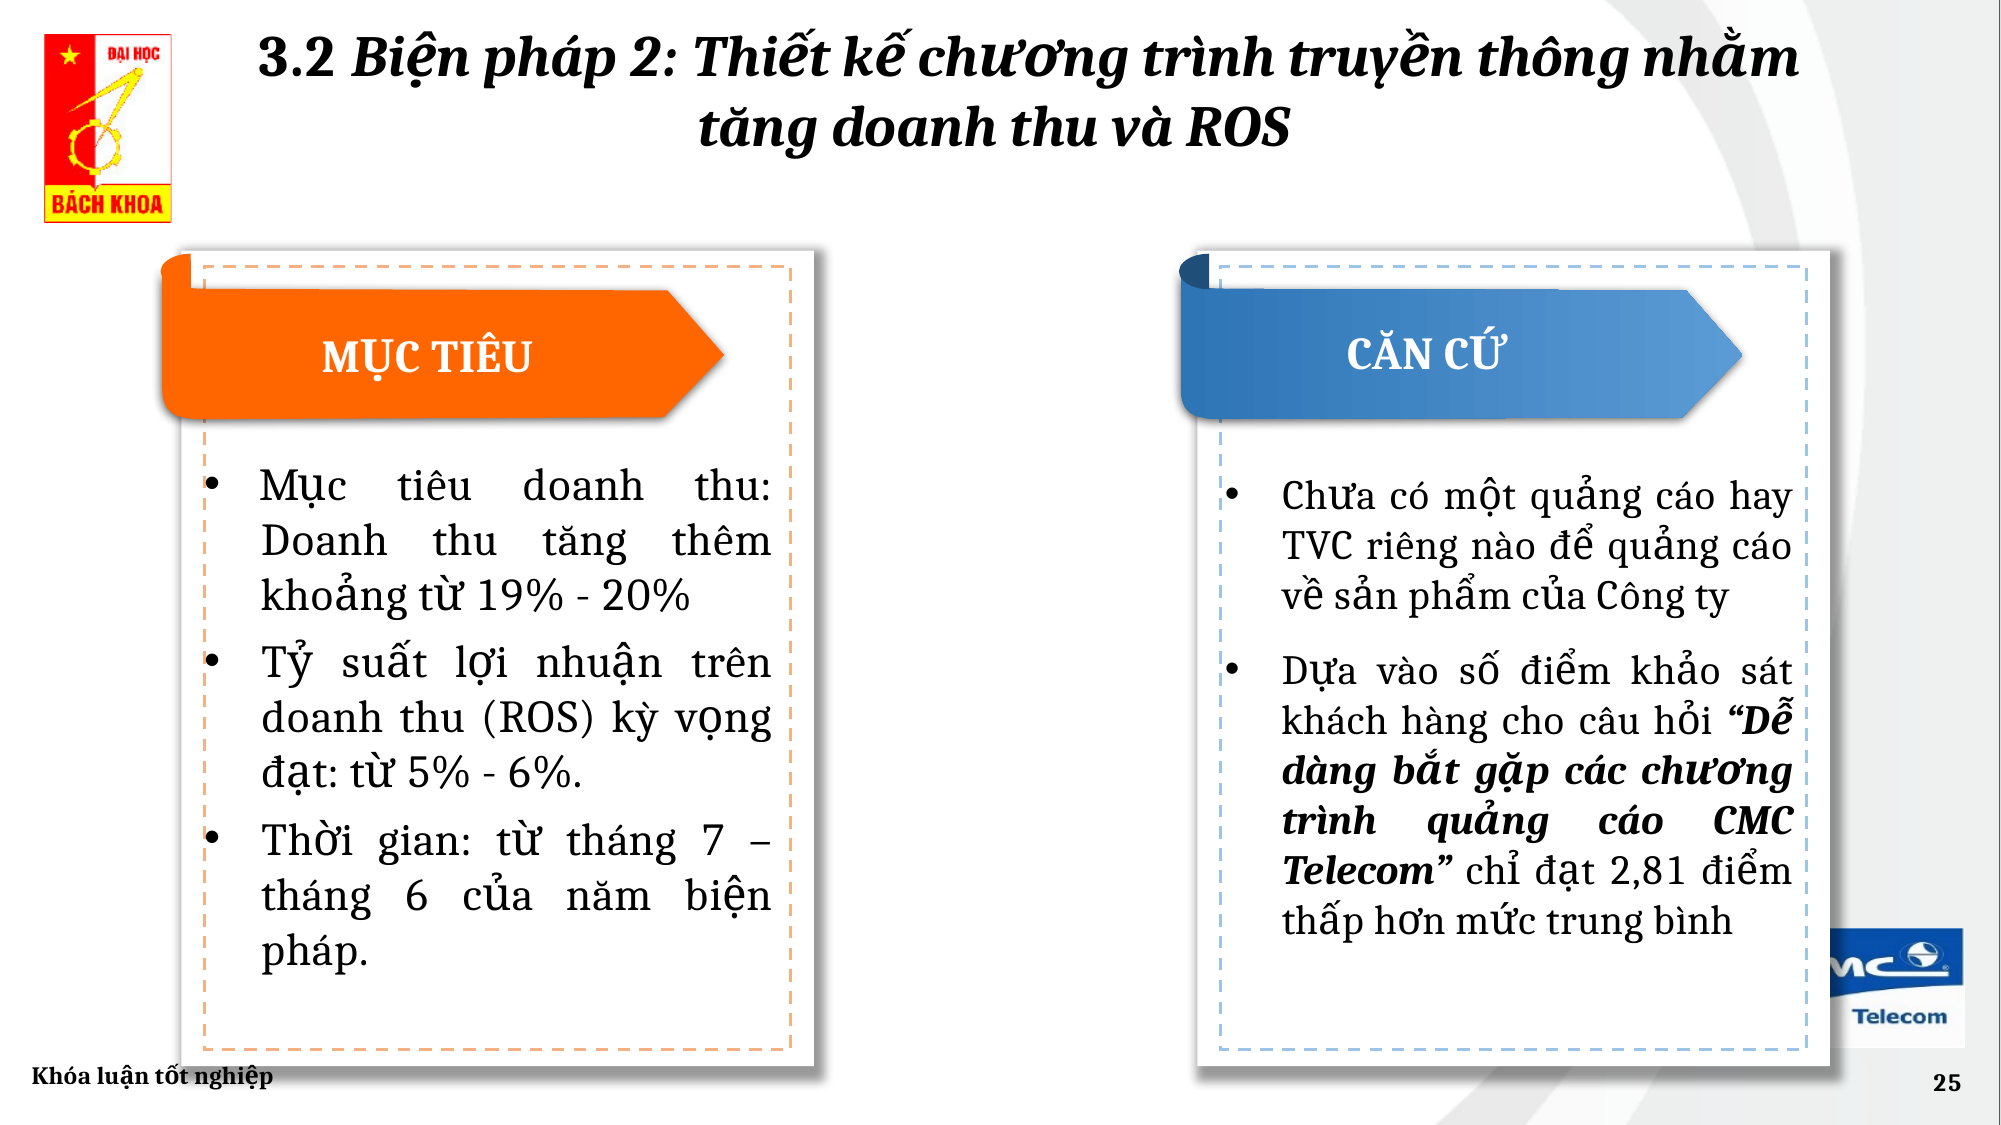

3.2 Biện pháp 2: Thiết kế chương trình truyền thông nhằm
tăng doanh thu và ROS

CĂN CỨ
MỤC TIÊU
Mục tiêu doanh thu: Doanh thu tăng thêm khoảng từ 19% - 20%
Tỷ suất lợi nhuận trên doanh thu (ROS) kỳ vọng đạt: từ 5% - 6%.
Thời gian: từ tháng 7 – tháng 6 của năm biện pháp.
Chưa có một quảng cáo hay TVC riêng nào để quảng cáo về sản phẩm của Công ty
Dựa vào số điểm khảo sát khách hàng cho câu hỏi “Dễ dàng bắt gặp các chương trình quảng cáo CMC Telecom” chỉ đạt 2,81 điểm thấp hơn mức trung bình
Khóa luận tốt nghiệp
25